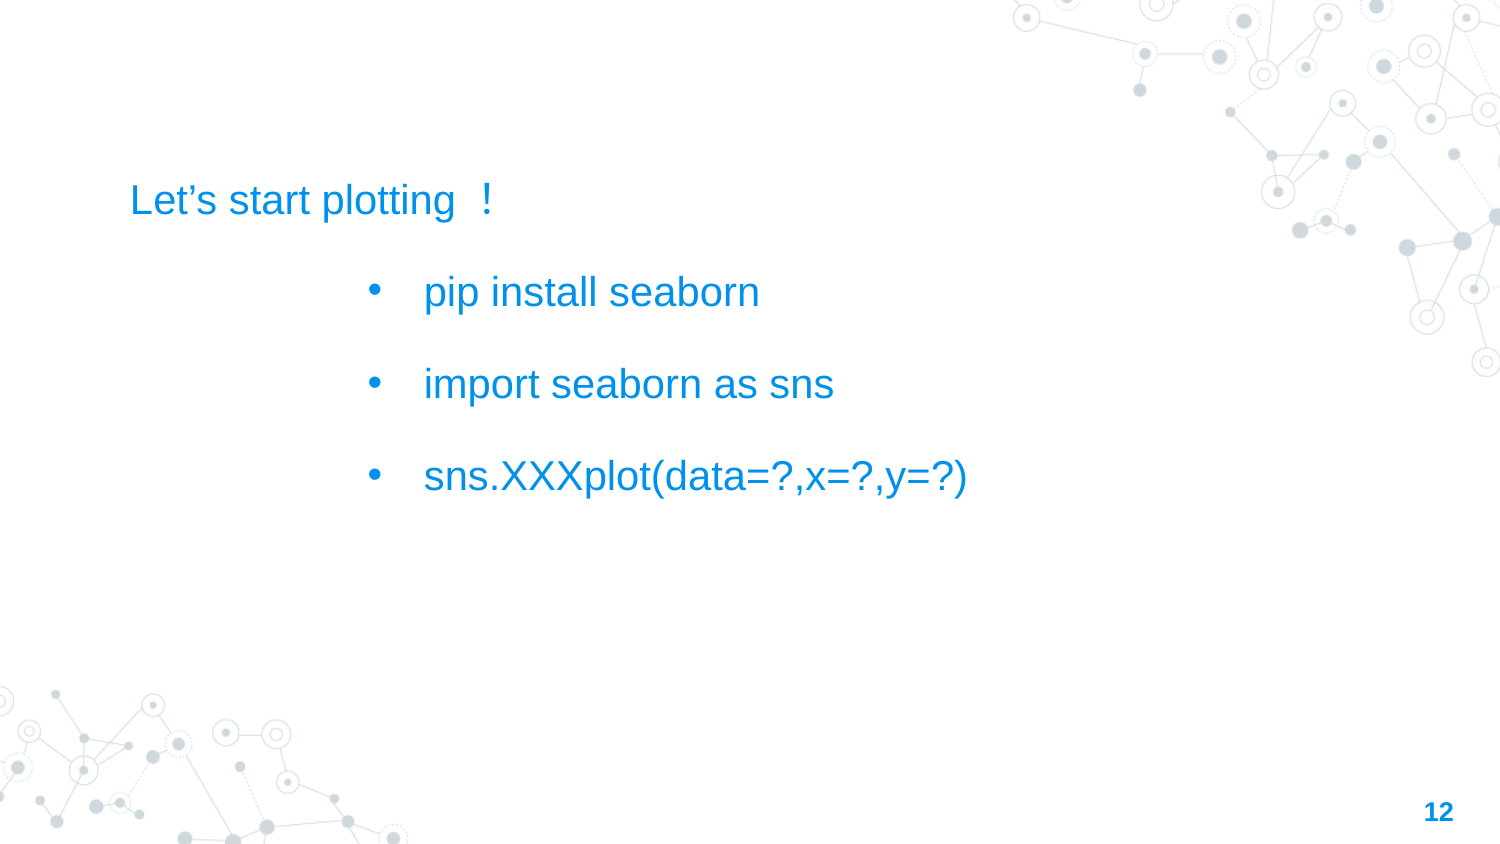

# Let’s start plotting！
pip install seaborn
import seaborn as sns
sns.XXXplot(data=?,x=?,y=?)
12